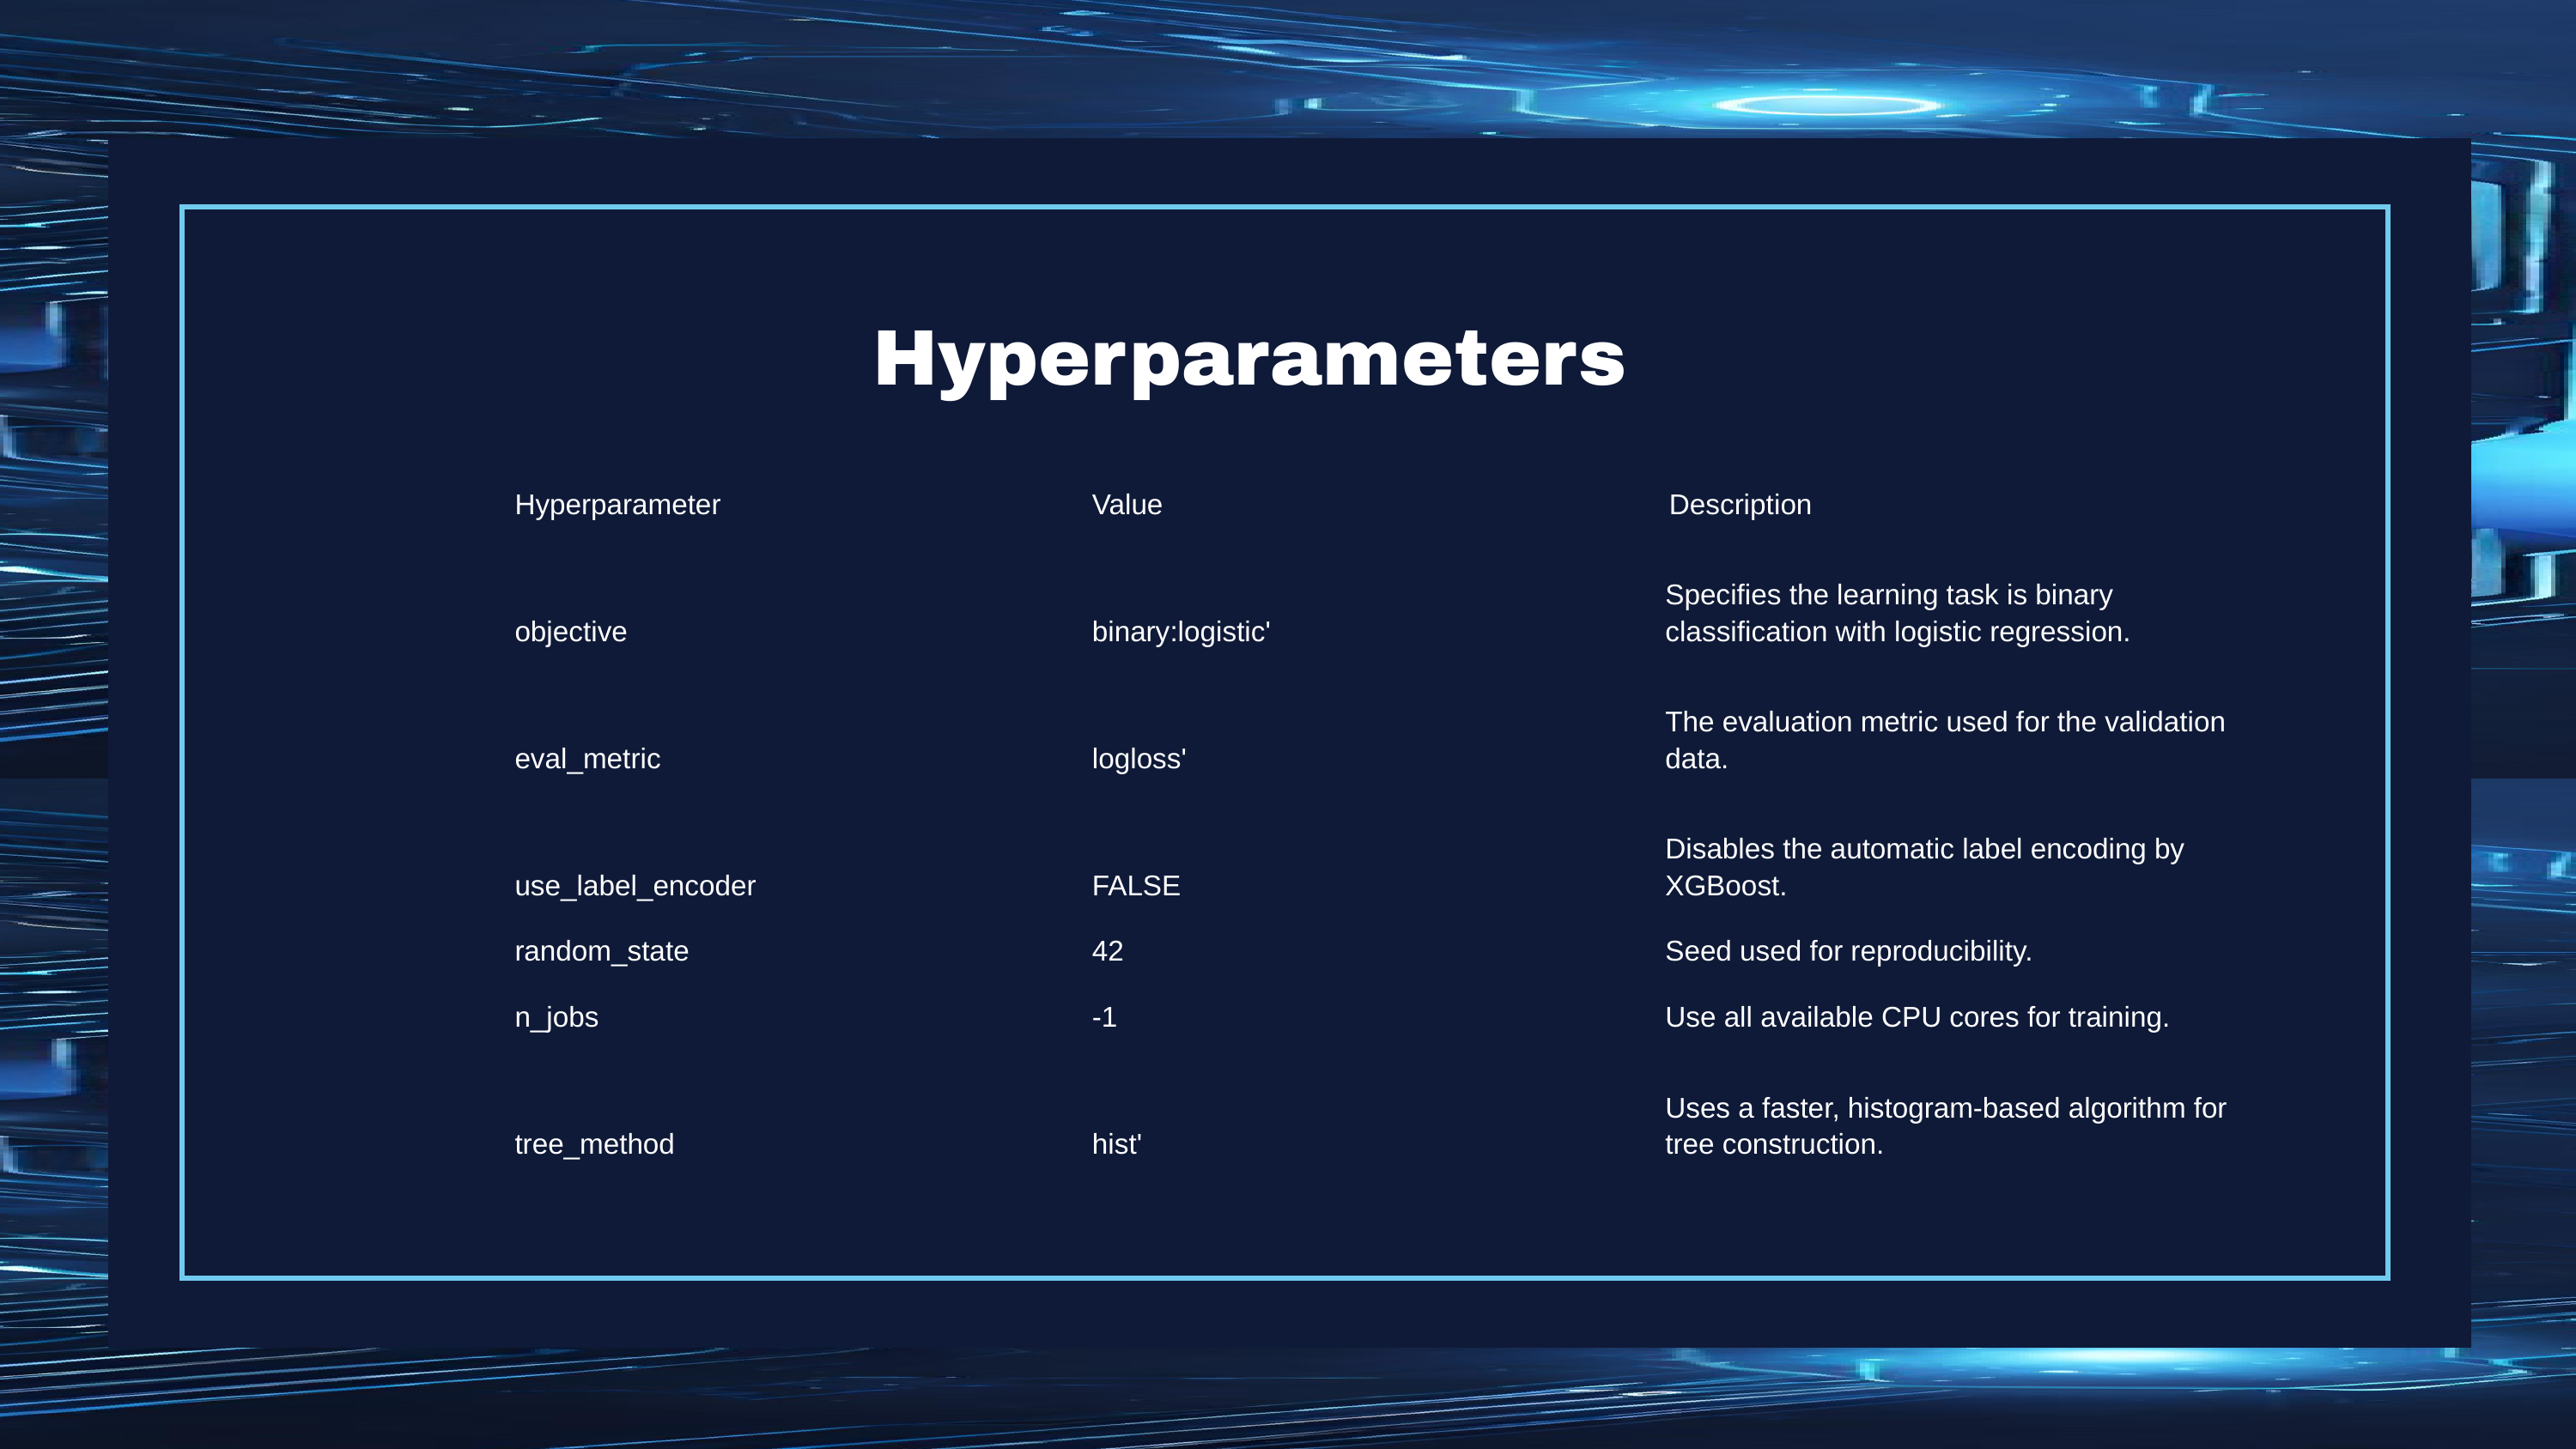

# Hyperparameters
| Hyperparameter | Value | Description |
| --- | --- | --- |
| objective | binary:logistic' | Specifies the learning task is binary classification with logistic regression. |
| eval\_metric | logloss' | The evaluation metric used for the validation data. |
| use\_label\_encoder | FALSE | Disables the automatic label encoding by XGBoost. |
| random\_state | 42 | Seed used for reproducibility. |
| n\_jobs | -1 | Use all available CPU cores for training. |
| tree\_method | hist' | Uses a faster, histogram-based algorithm for tree construction. |